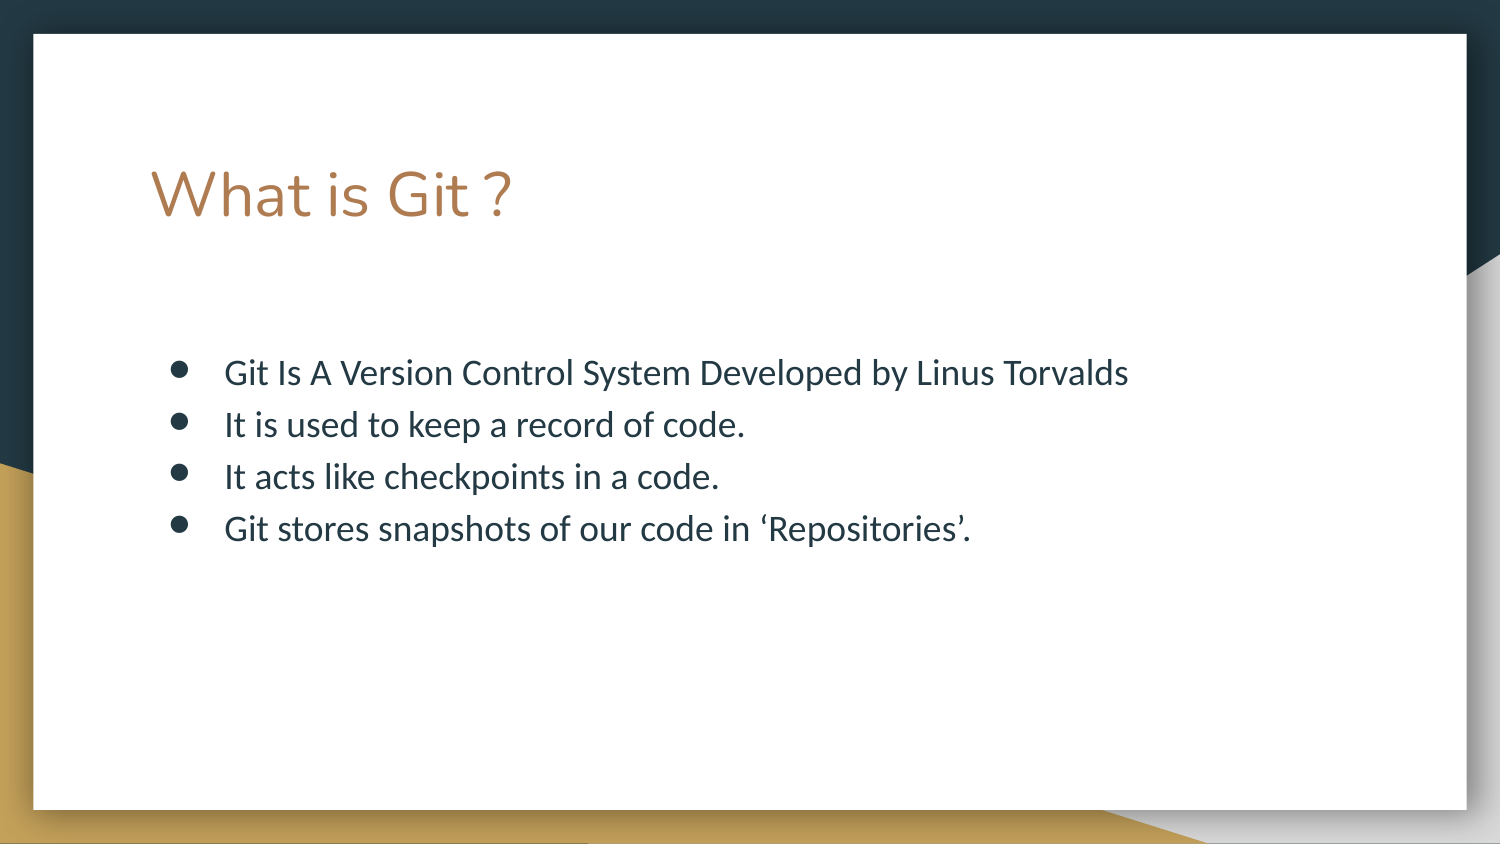

# What is Git ?
Git Is A Version Control System Developed by Linus Torvalds
It is used to keep a record of code.
It acts like checkpoints in a code.
Git stores snapshots of our code in ‘Repositories’.